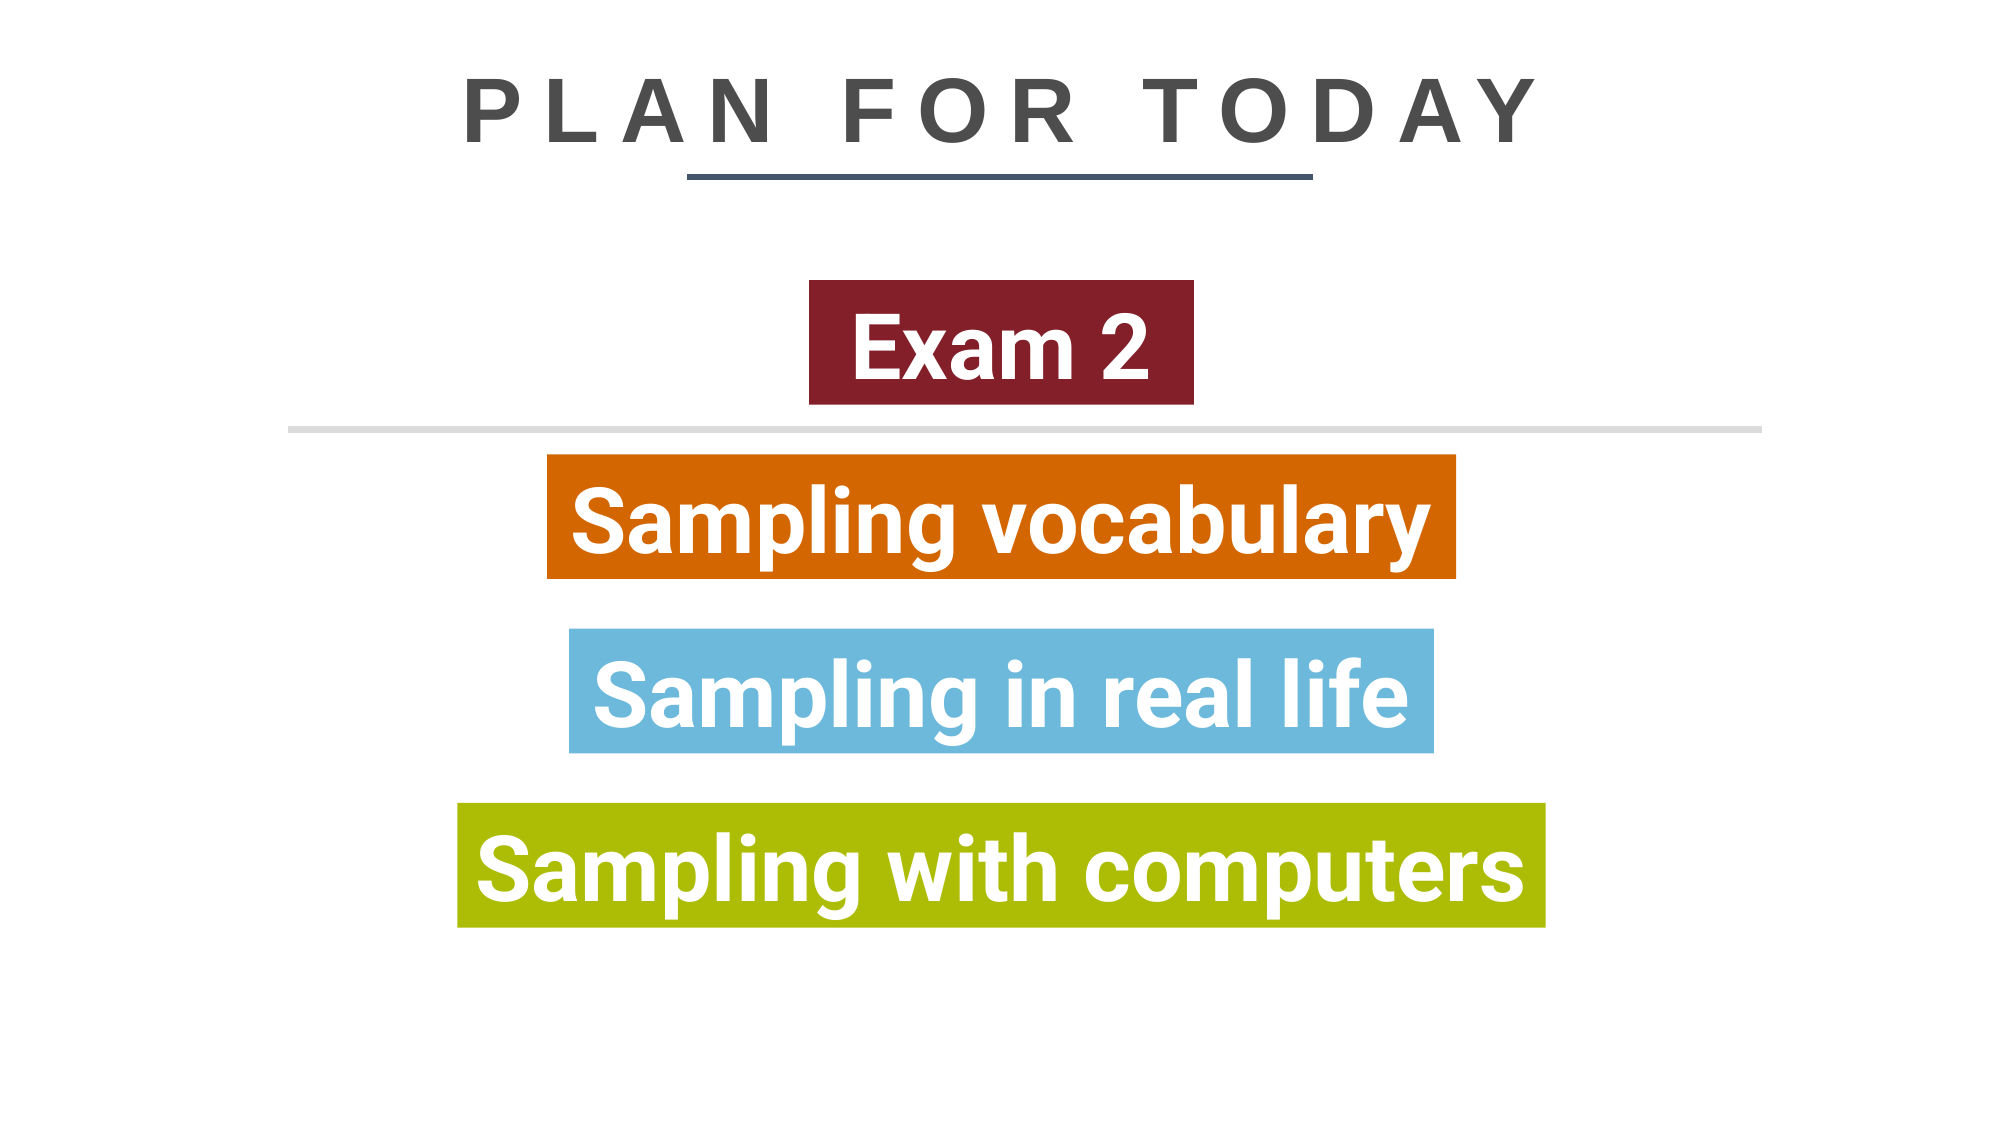

# PLAN FOR TODAY
Exam 2
Sampling vocabulary
Sampling in real life
Sampling with computers